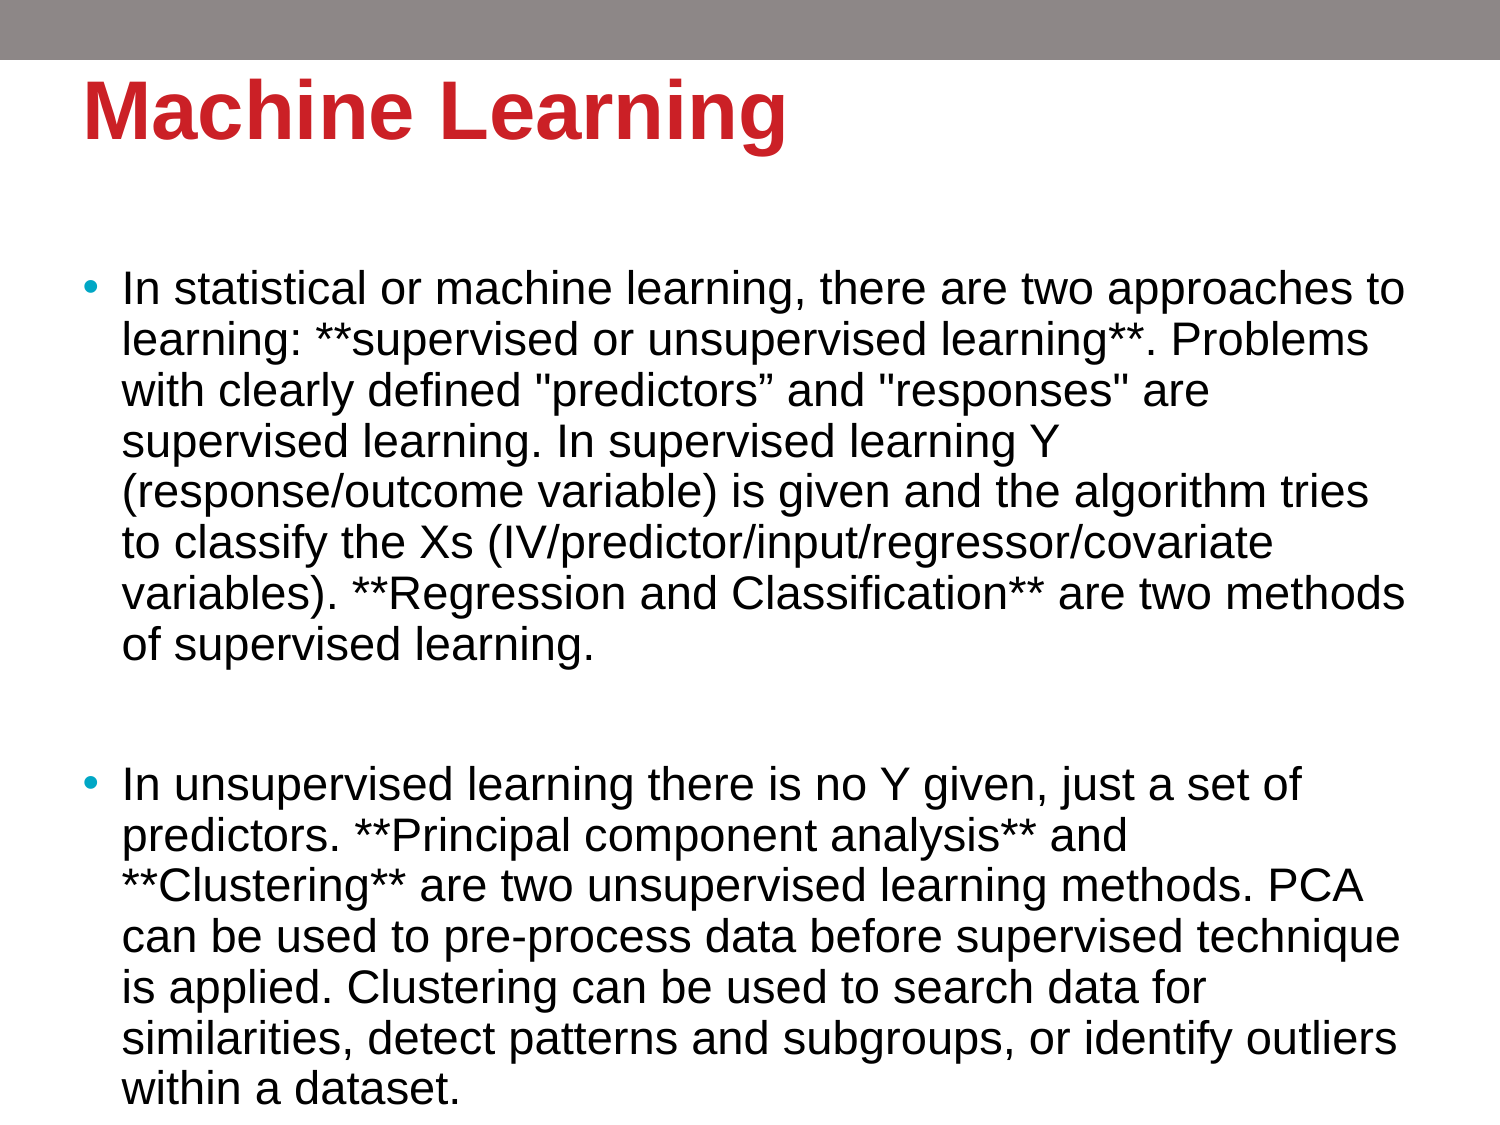

# Machine Learning
In statistical or machine learning, there are two approaches to learning: **supervised or unsupervised learning**. Problems with clearly defined "predictors” and "responses" are supervised learning. In supervised learning Y (response/outcome variable) is given and the algorithm tries to classify the Xs (IV/predictor/input/regressor/covariate variables). **Regression and Classification** are two methods of supervised learning.

In unsupervised learning there is no Y given, just a set of predictors. **Principal component analysis** and **Clustering** are two unsupervised learning methods. PCA can be used to pre-process data before supervised technique is applied. Clustering can be used to search data for similarities, detect patterns and subgroups, or identify outliers within a dataset.